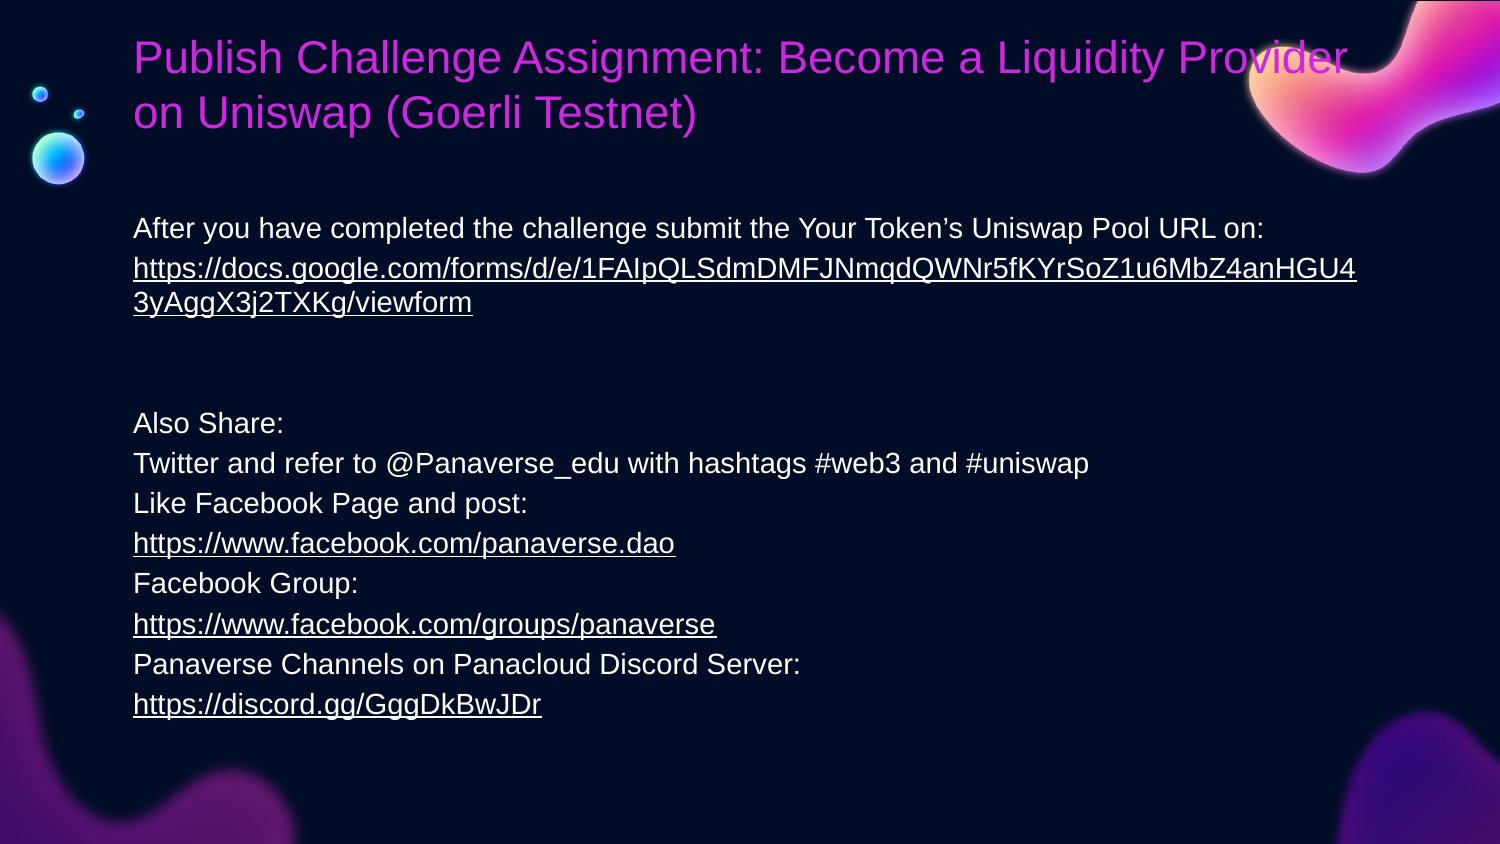

# Publish Challenge Assignment: Become a Liquidity Provider on Uniswap (Goerli Testnet)

After you have completed the challenge submit the Your Token’s Uniswap Pool URL on:
https://docs.google.com/forms/d/e/1FAIpQLSdmDMFJNmqdQWNr5fKYrSoZ1u6MbZ4anHGU43yAggX3j2TXKg/viewform

Also Share:
Twitter and refer to @Panaverse_edu with hashtags #web3 and #uniswap
Like Facebook Page and post:
https://www.facebook.com/panaverse.dao
Facebook Group:
https://www.facebook.com/groups/panaverse
Panaverse Channels on Panacloud Discord Server:
https://discord.gg/GggDkBwJDr